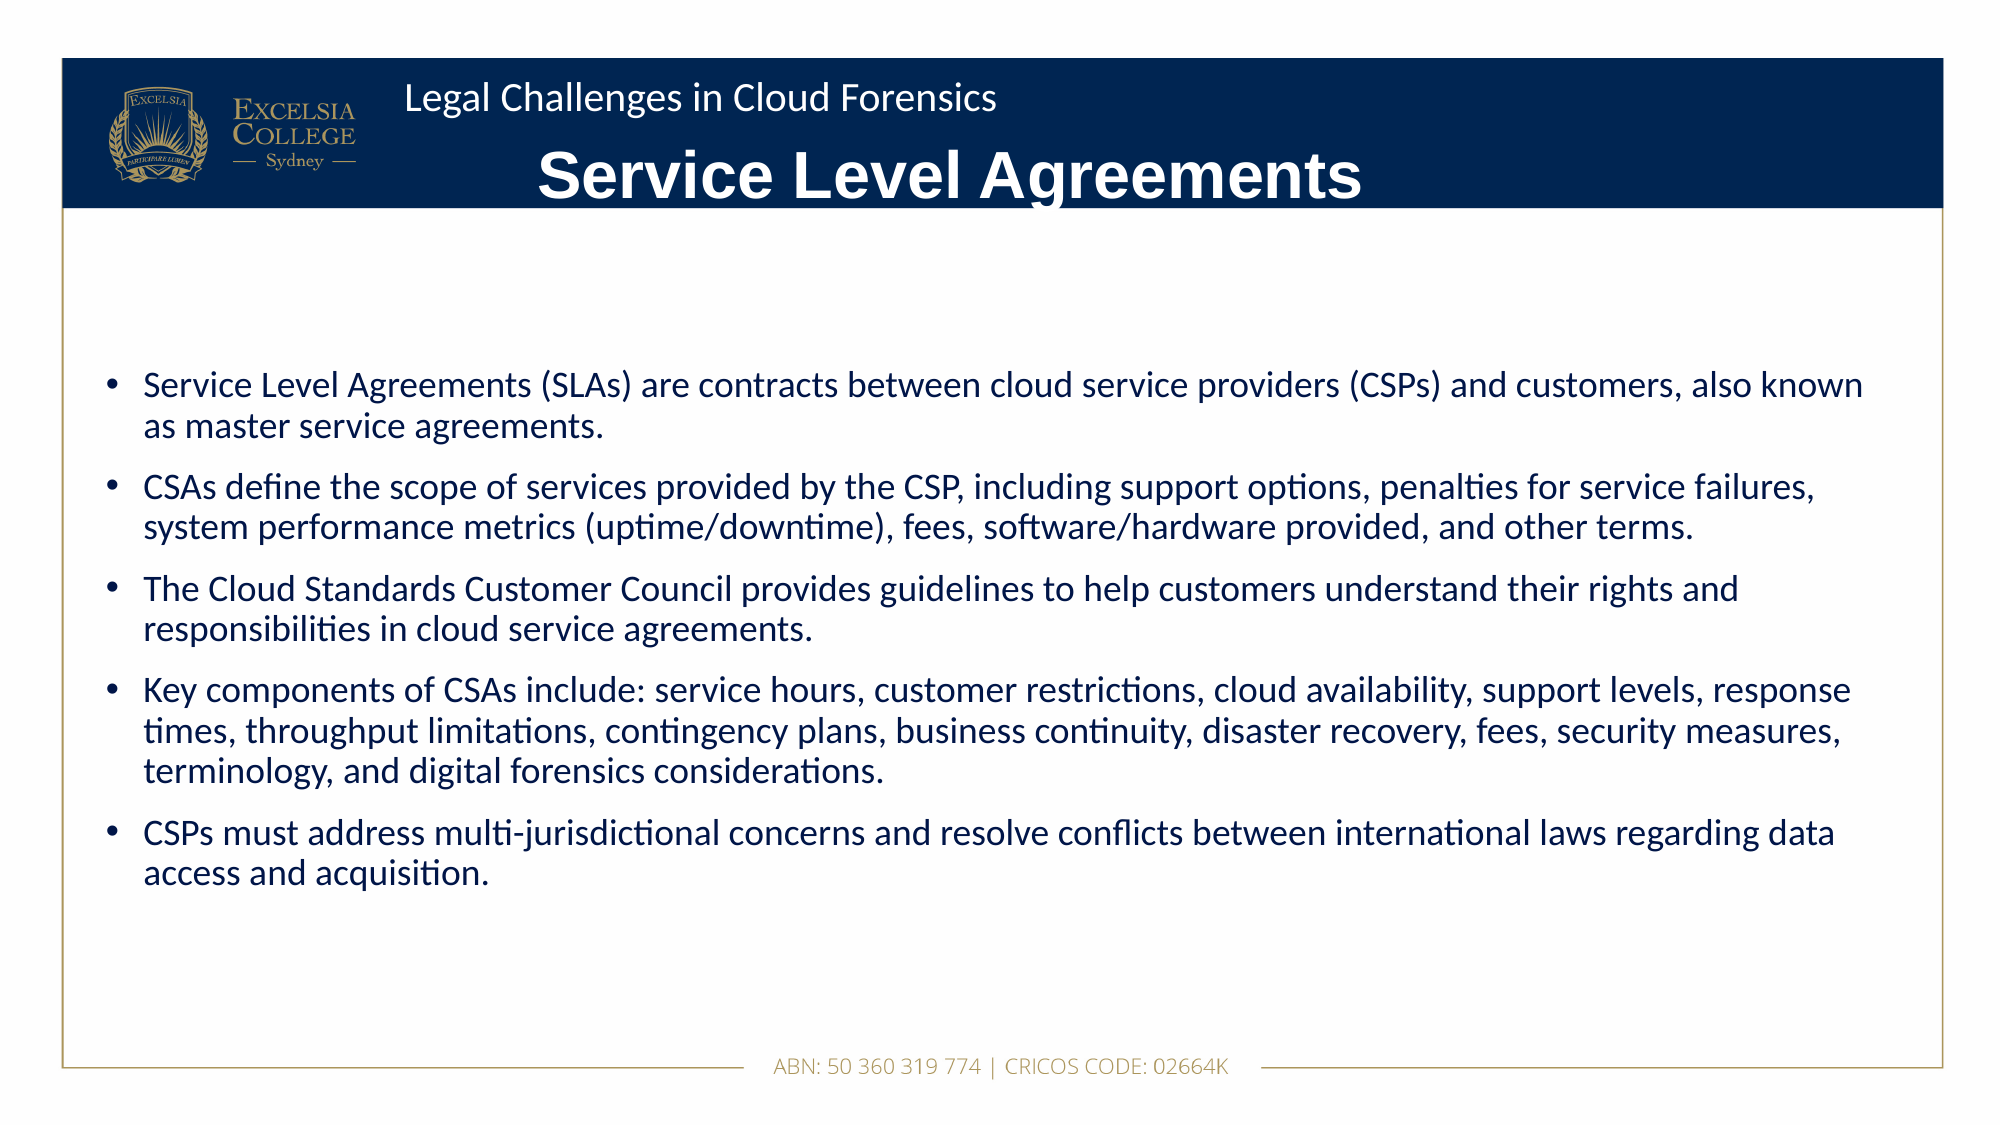

# Legal Challenges in Cloud Forensics
Service Level Agreements
Service Level Agreements (SLAs) are contracts between cloud service providers (CSPs) and customers, also known as master service agreements.
CSAs define the scope of services provided by the CSP, including support options, penalties for service failures, system performance metrics (uptime/downtime), fees, software/hardware provided, and other terms.
The Cloud Standards Customer Council provides guidelines to help customers understand their rights and responsibilities in cloud service agreements.
Key components of CSAs include: service hours, customer restrictions, cloud availability, support levels, response times, throughput limitations, contingency plans, business continuity, disaster recovery, fees, security measures, terminology, and digital forensics considerations.
CSPs must address multi-jurisdictional concerns and resolve conflicts between international laws regarding data access and acquisition.